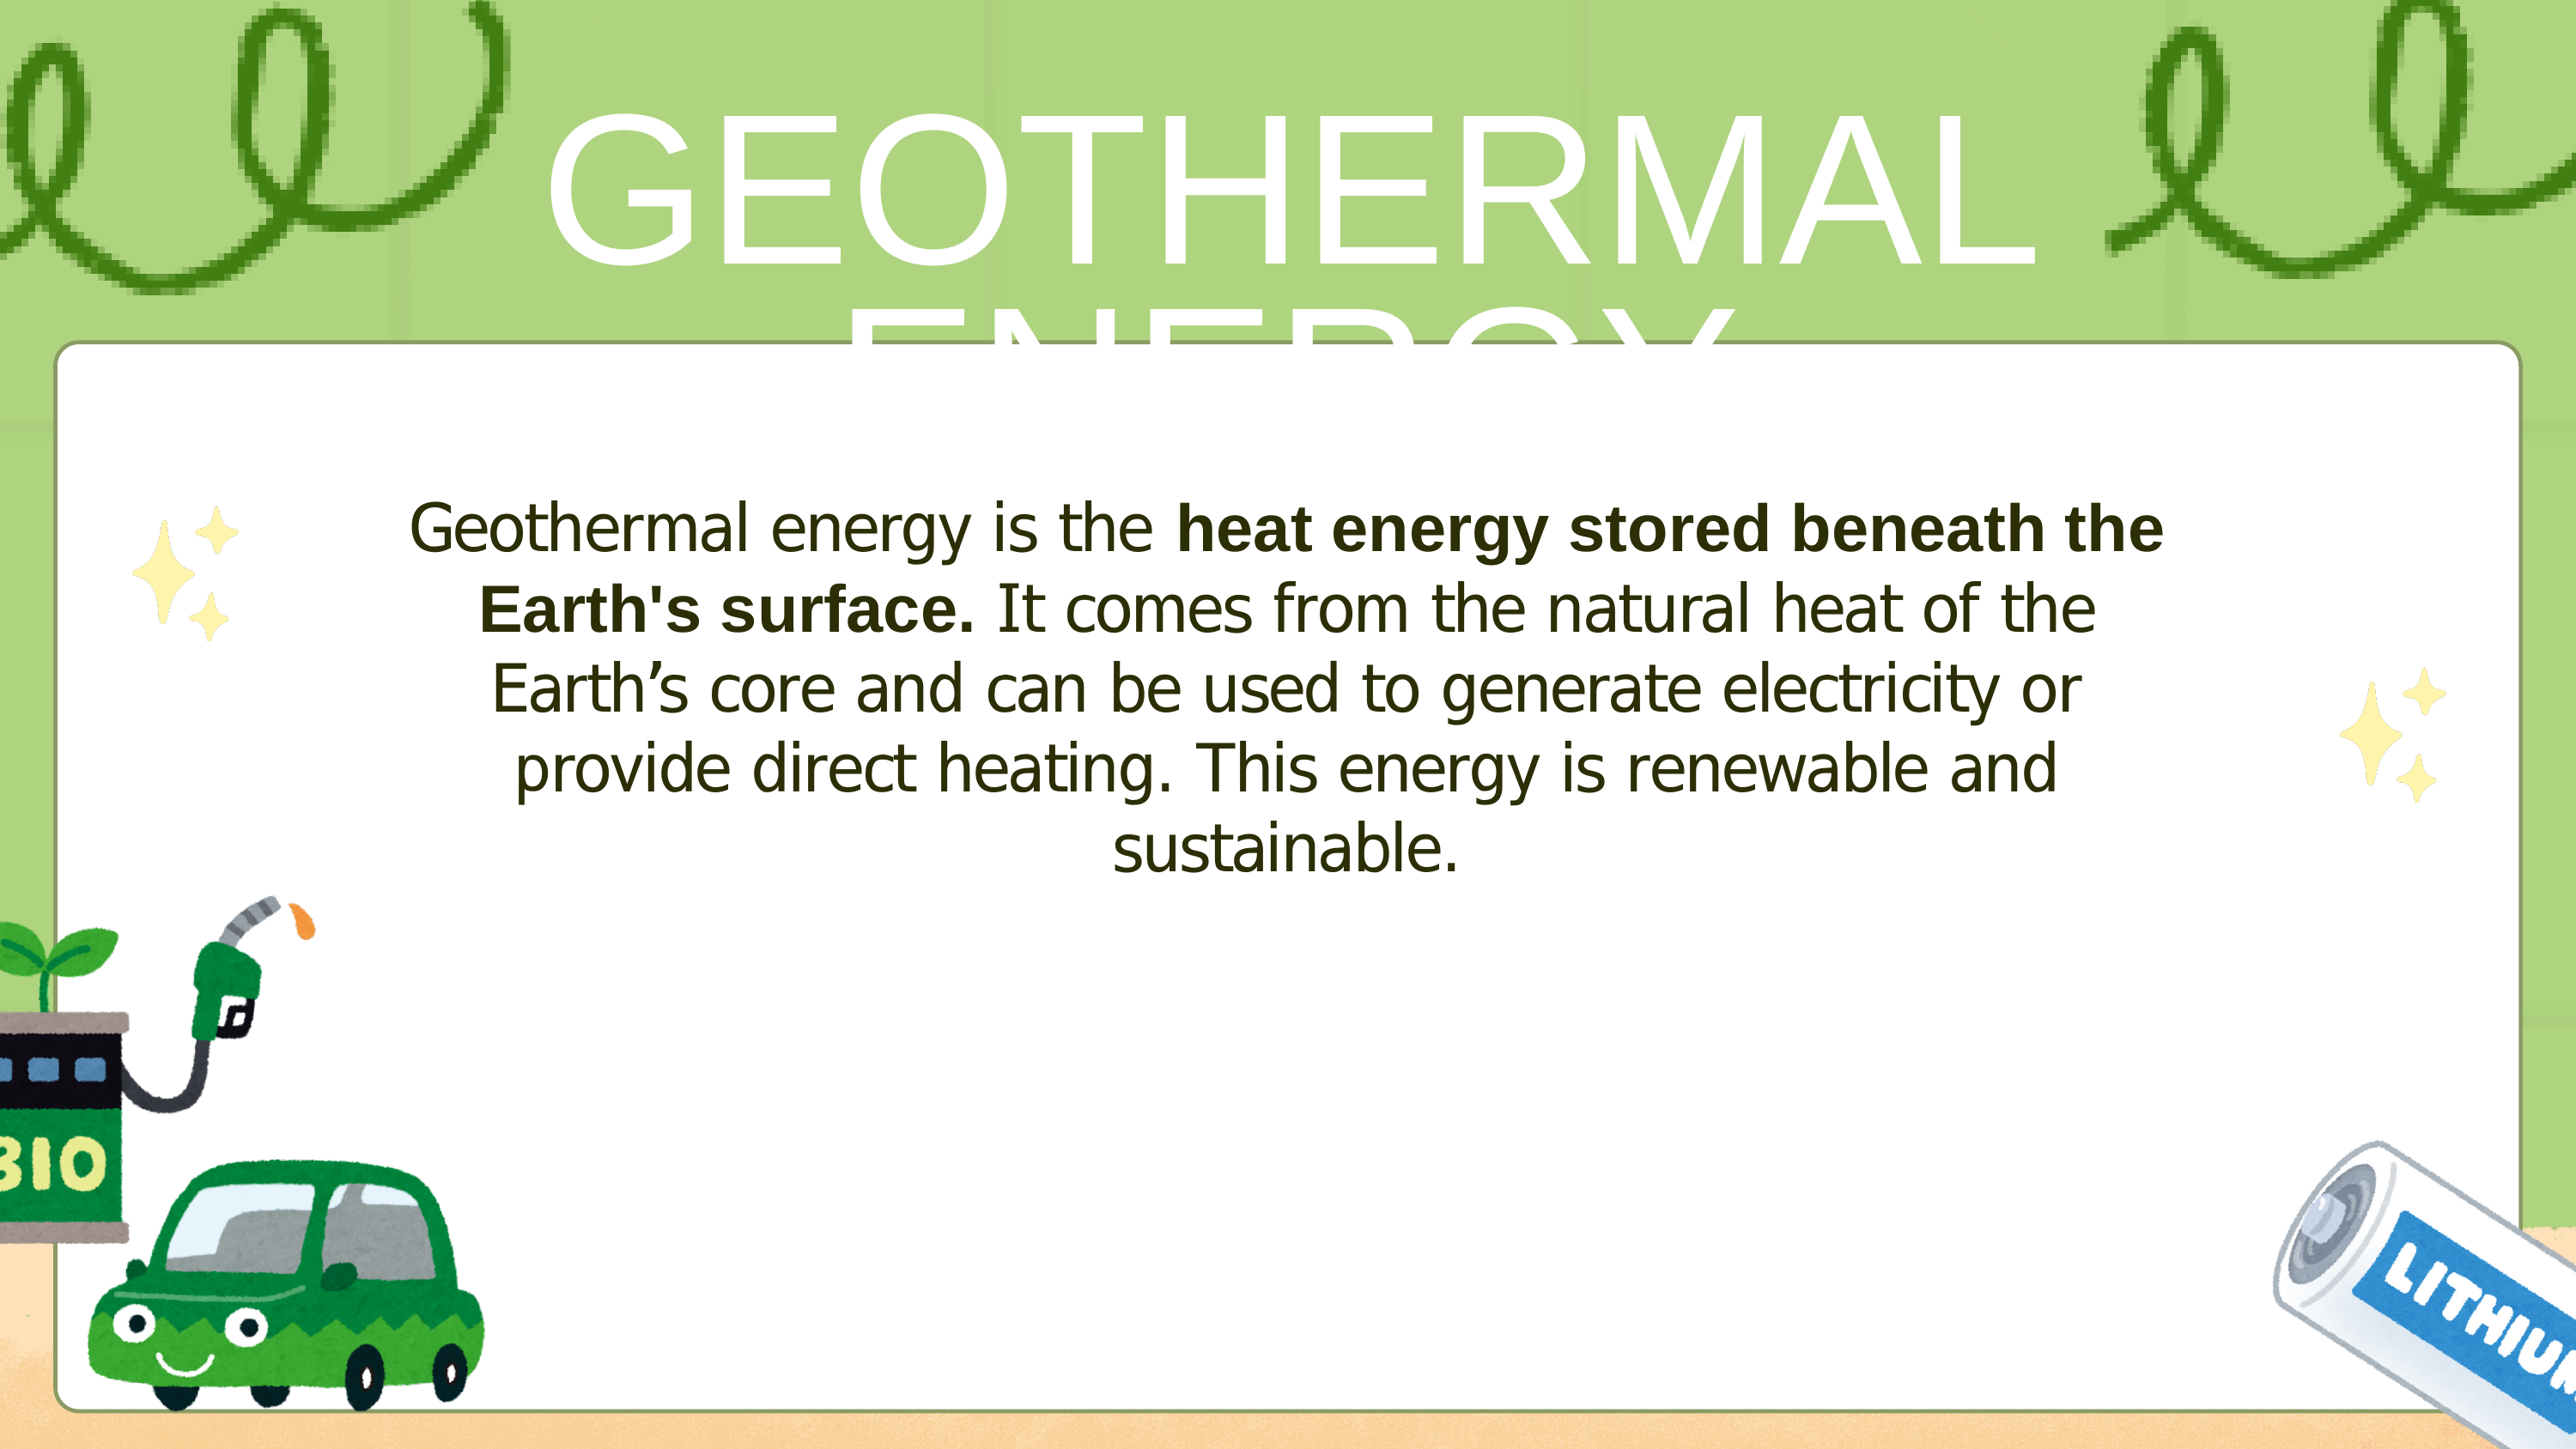

GEOTHERMAL ENERGY

Geothermal energy is the heat energy stored beneath the Earth's surface. It comes from the natural heat of the Earth’s core and can be used to generate electricity or provide direct heating. This energy is renewable and sustainable.